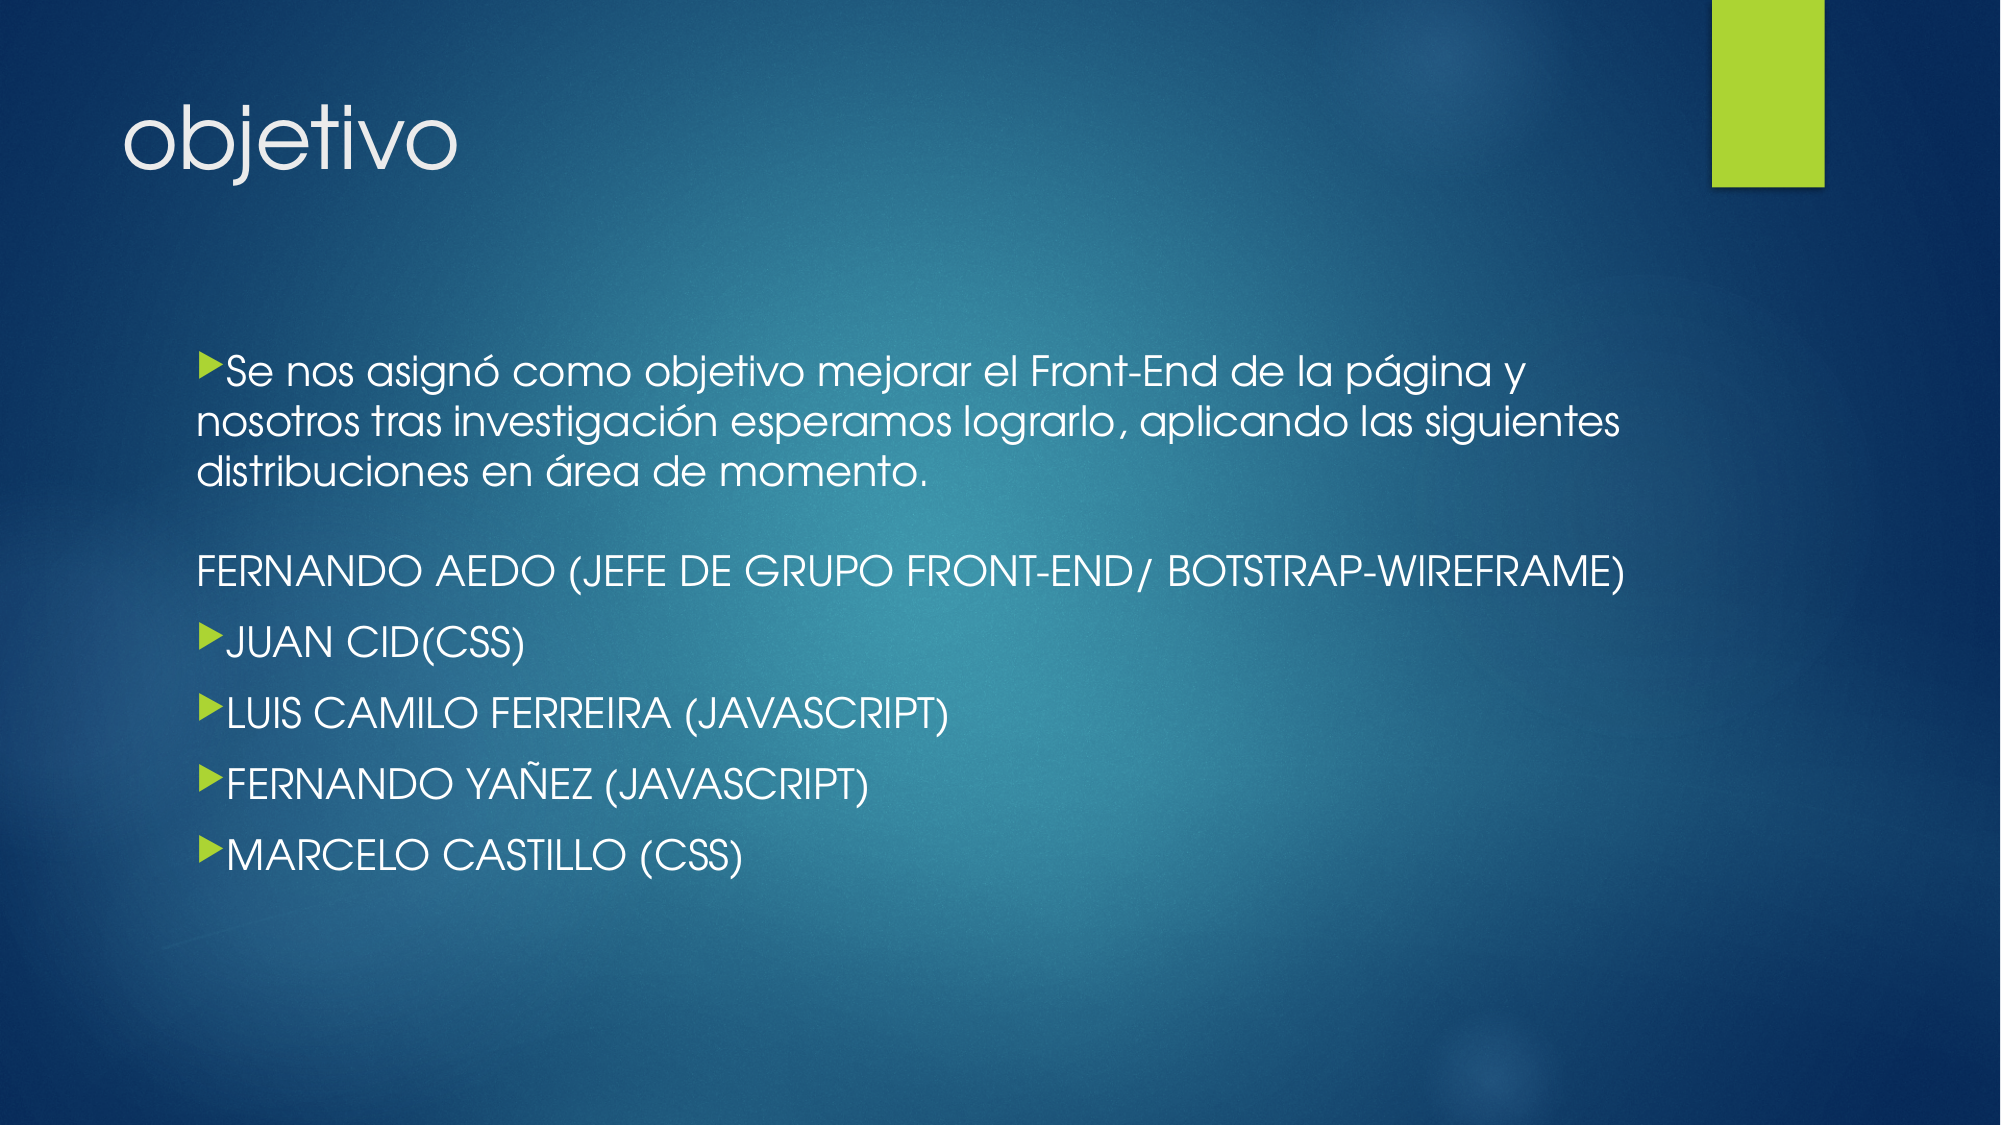

# objetivo
Se nos asignó como objetivo mejorar el Front-End de la página y nosotros tras investigación esperamos lograrlo, aplicando las siguientes distribuciones en área de momento.
FERNANDO AEDO (JEFE DE GRUPO FRONT-END/ BOTSTRAP-WIREFRAME)
JUAN CID(CSS)
LUIS CAMILO FERREIRA (JAVASCRIPT)
FERNANDO YAÑEZ (JAVASCRIPT)
MARCELO CASTILLO (CSS)